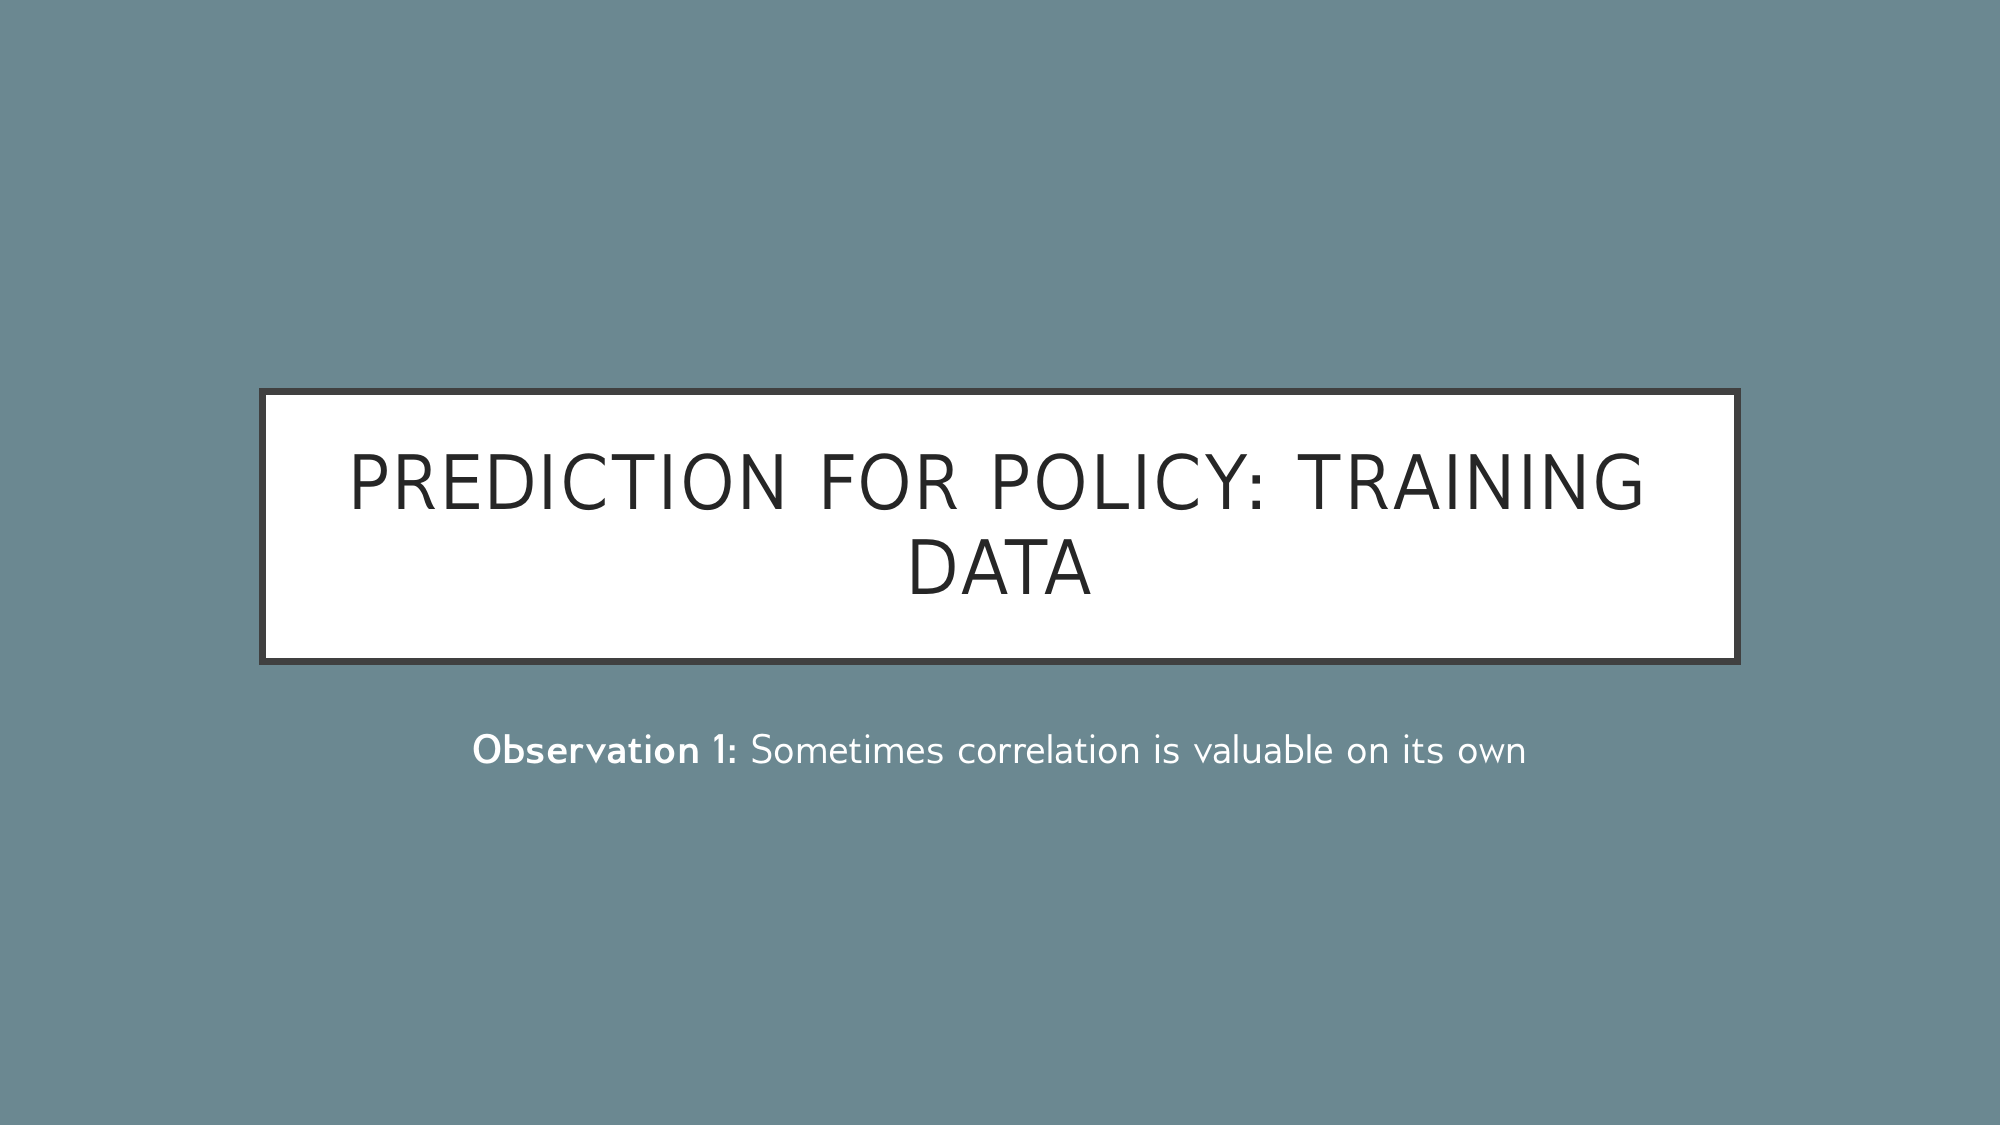

# Prediction For Policy: Training Data
Observation 1: Sometimes correlation is valuable on its own